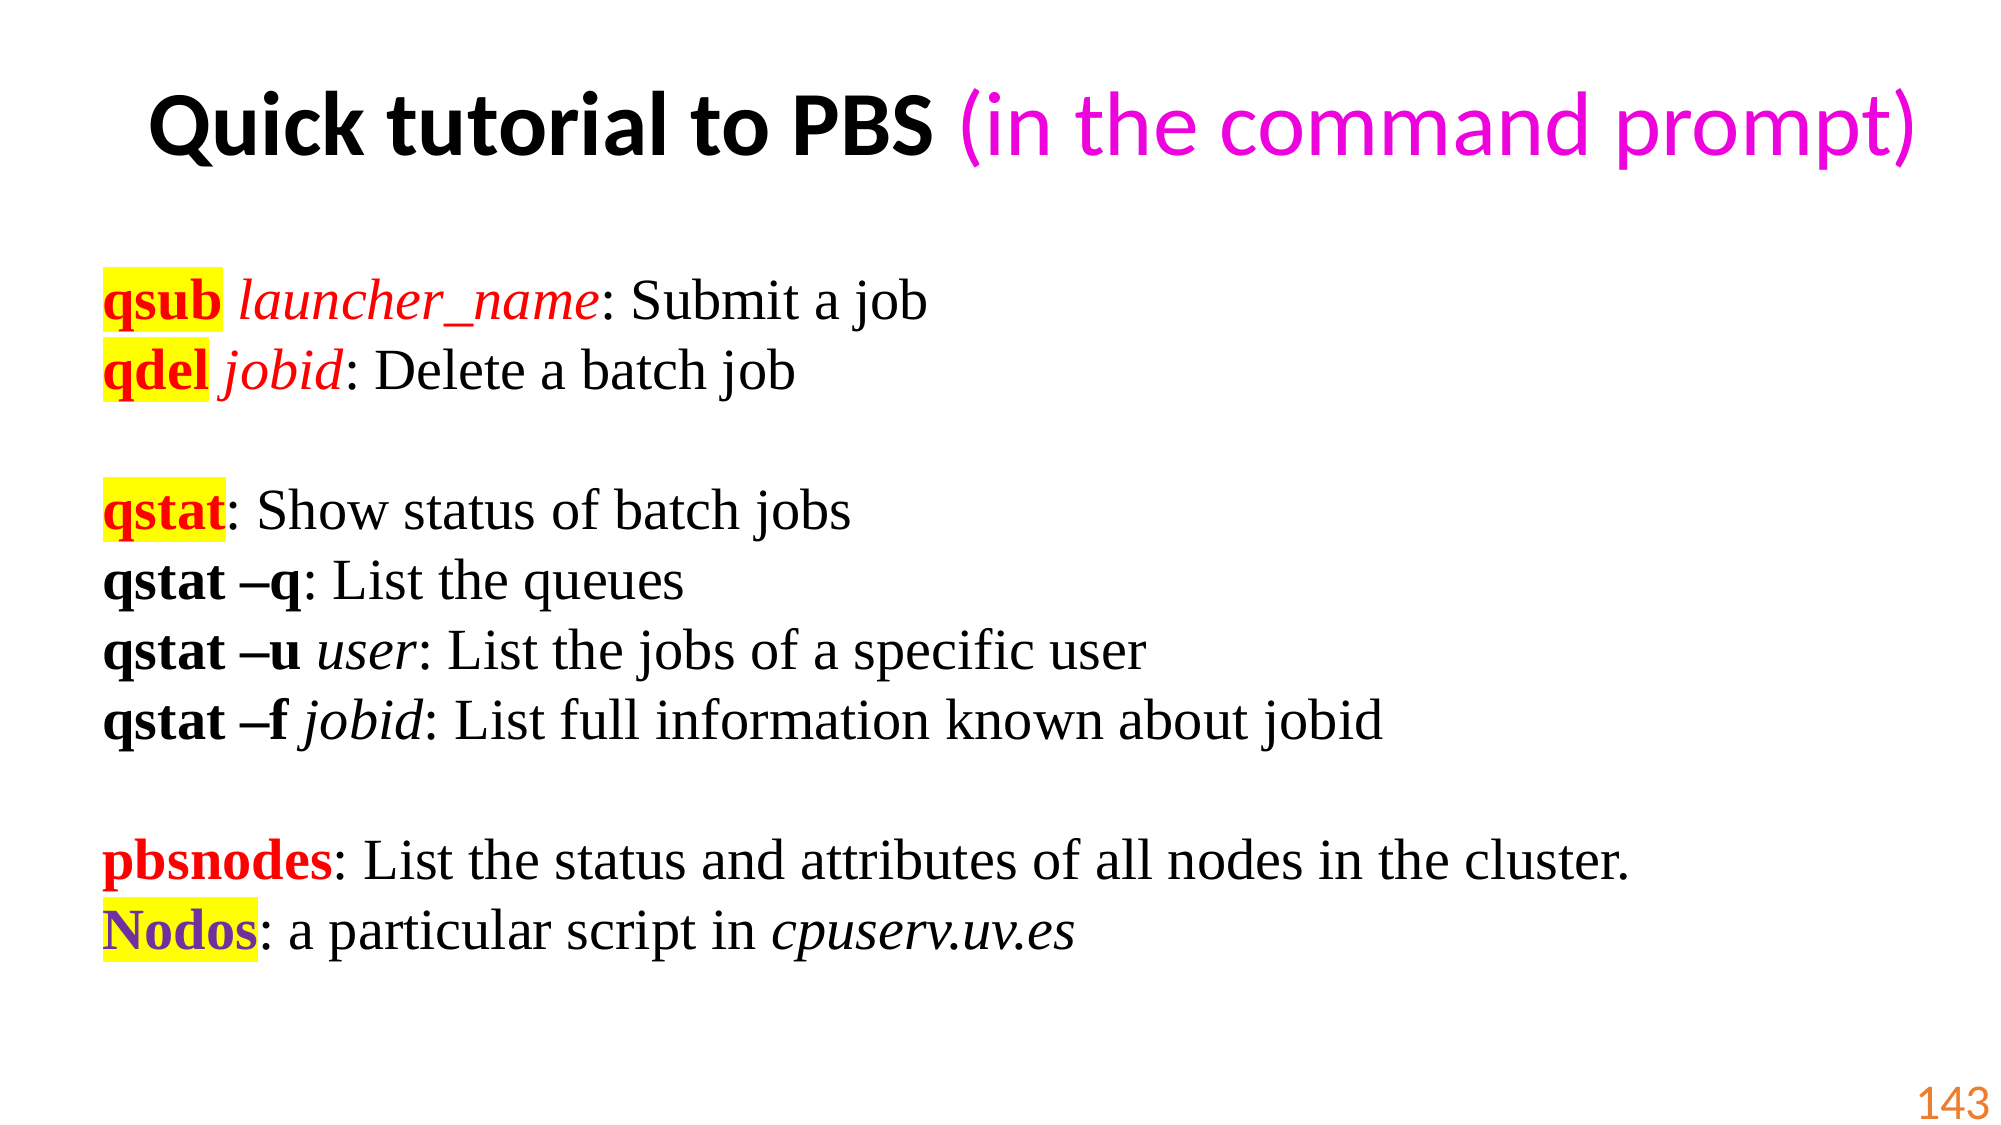

Quick tutorial to PBS (in the command prompt)
qsub launcher_name: Submit a job
qdel jobid: Delete a batch job

qstat: Show status of batch jobs
qstat –q: List the queues
qstat –u user: List the jobs of a specific user
qstat –f jobid: List full information known about jobid

pbsnodes: List the status and attributes of all nodes in the cluster.
Nodos: a particular script in cpuserv.uv.es
143